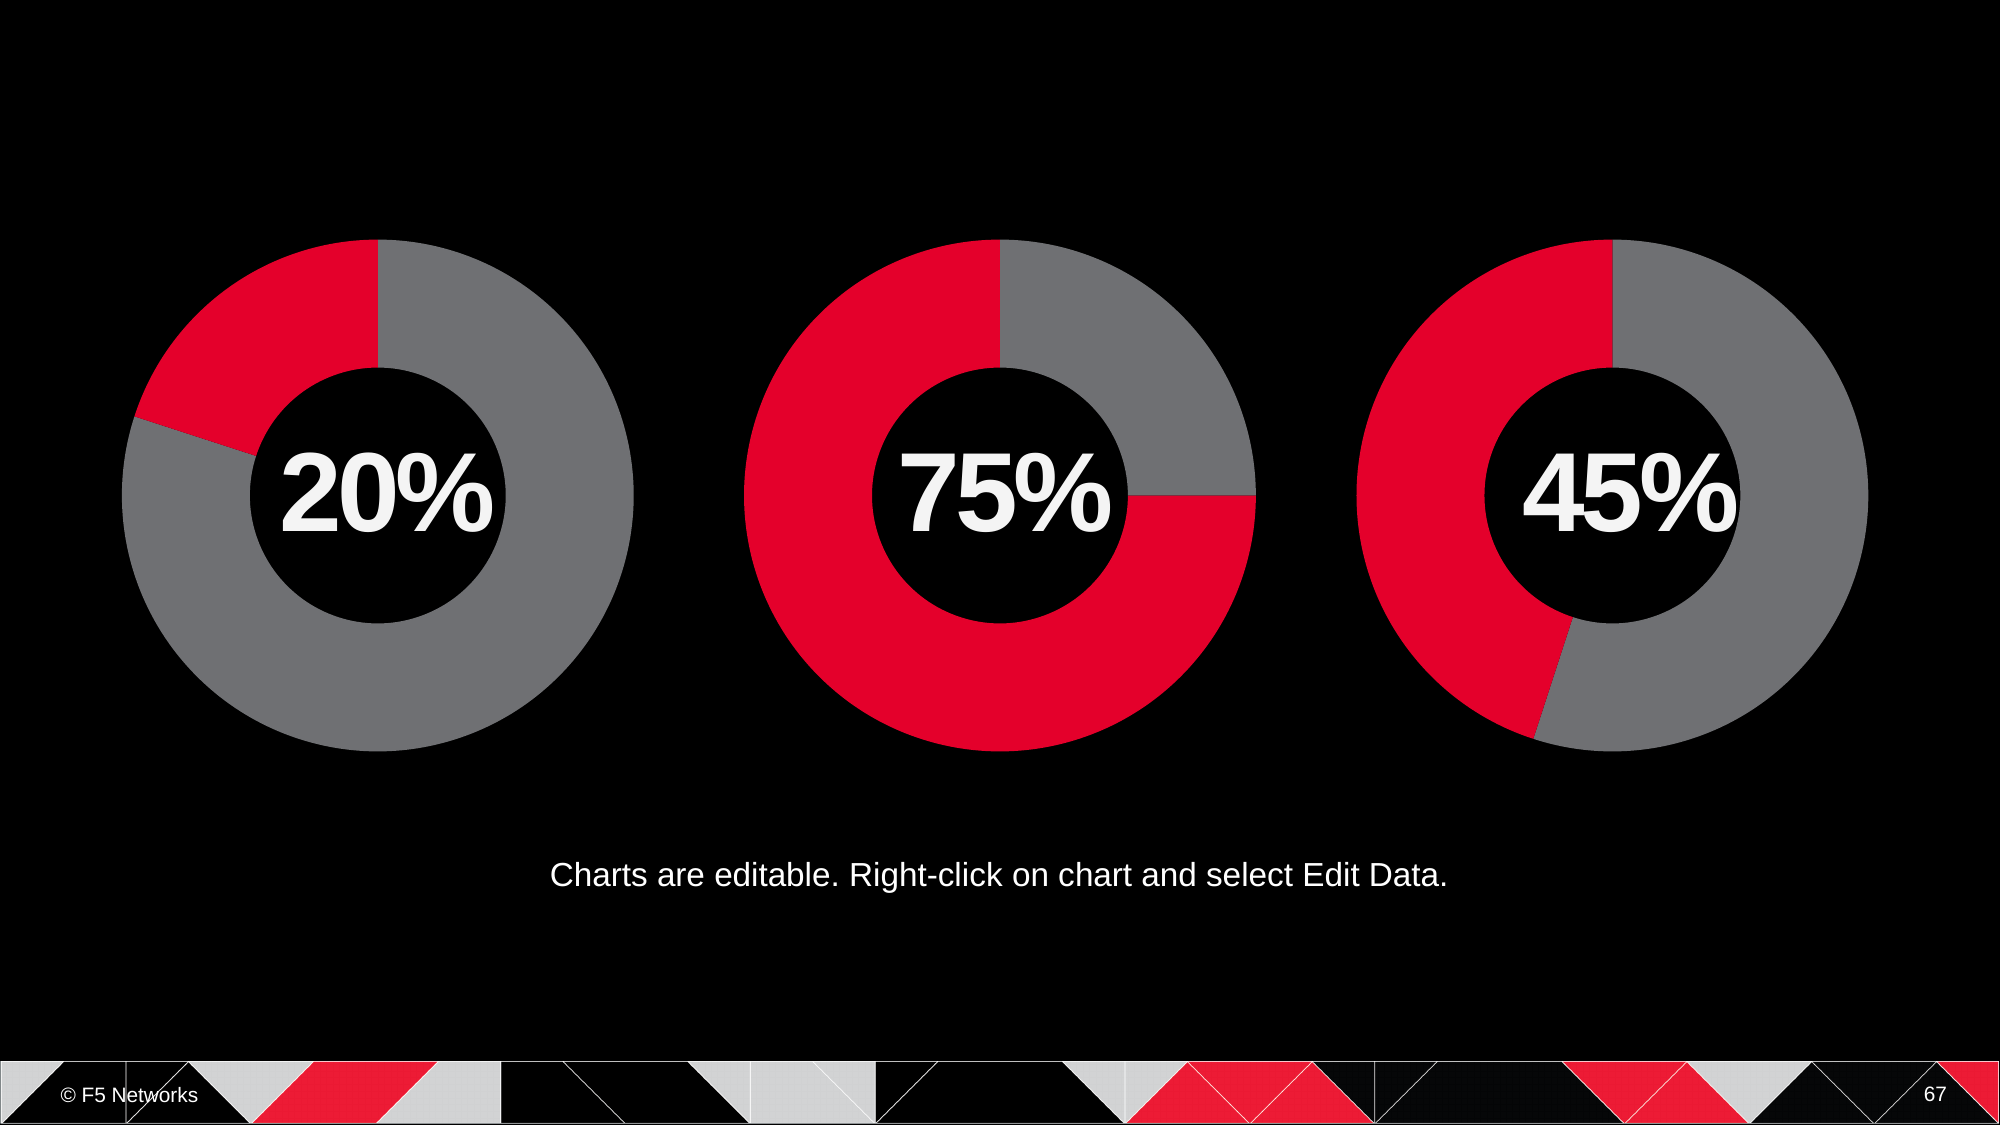

### Chart

| Category | Series 1 |
|---|---|
| CATEGORY 1 | 80.0 |
| CATEGORY 2 | 20.0 |

### Chart

| Category | Series 1 |
|---|---|
| CATEGORY 1 | 25.0 |
| CATEGORY 2 | 75.0 |

### Chart

| Category | Series 1 |
|---|---|
| CATEGORY 1 | 55.0 |
| CATEGORY 2 | 45.0 |
20%
75%
45%
Charts are editable. Right-click on chart and select Edit Data.
67
© F5 Networks